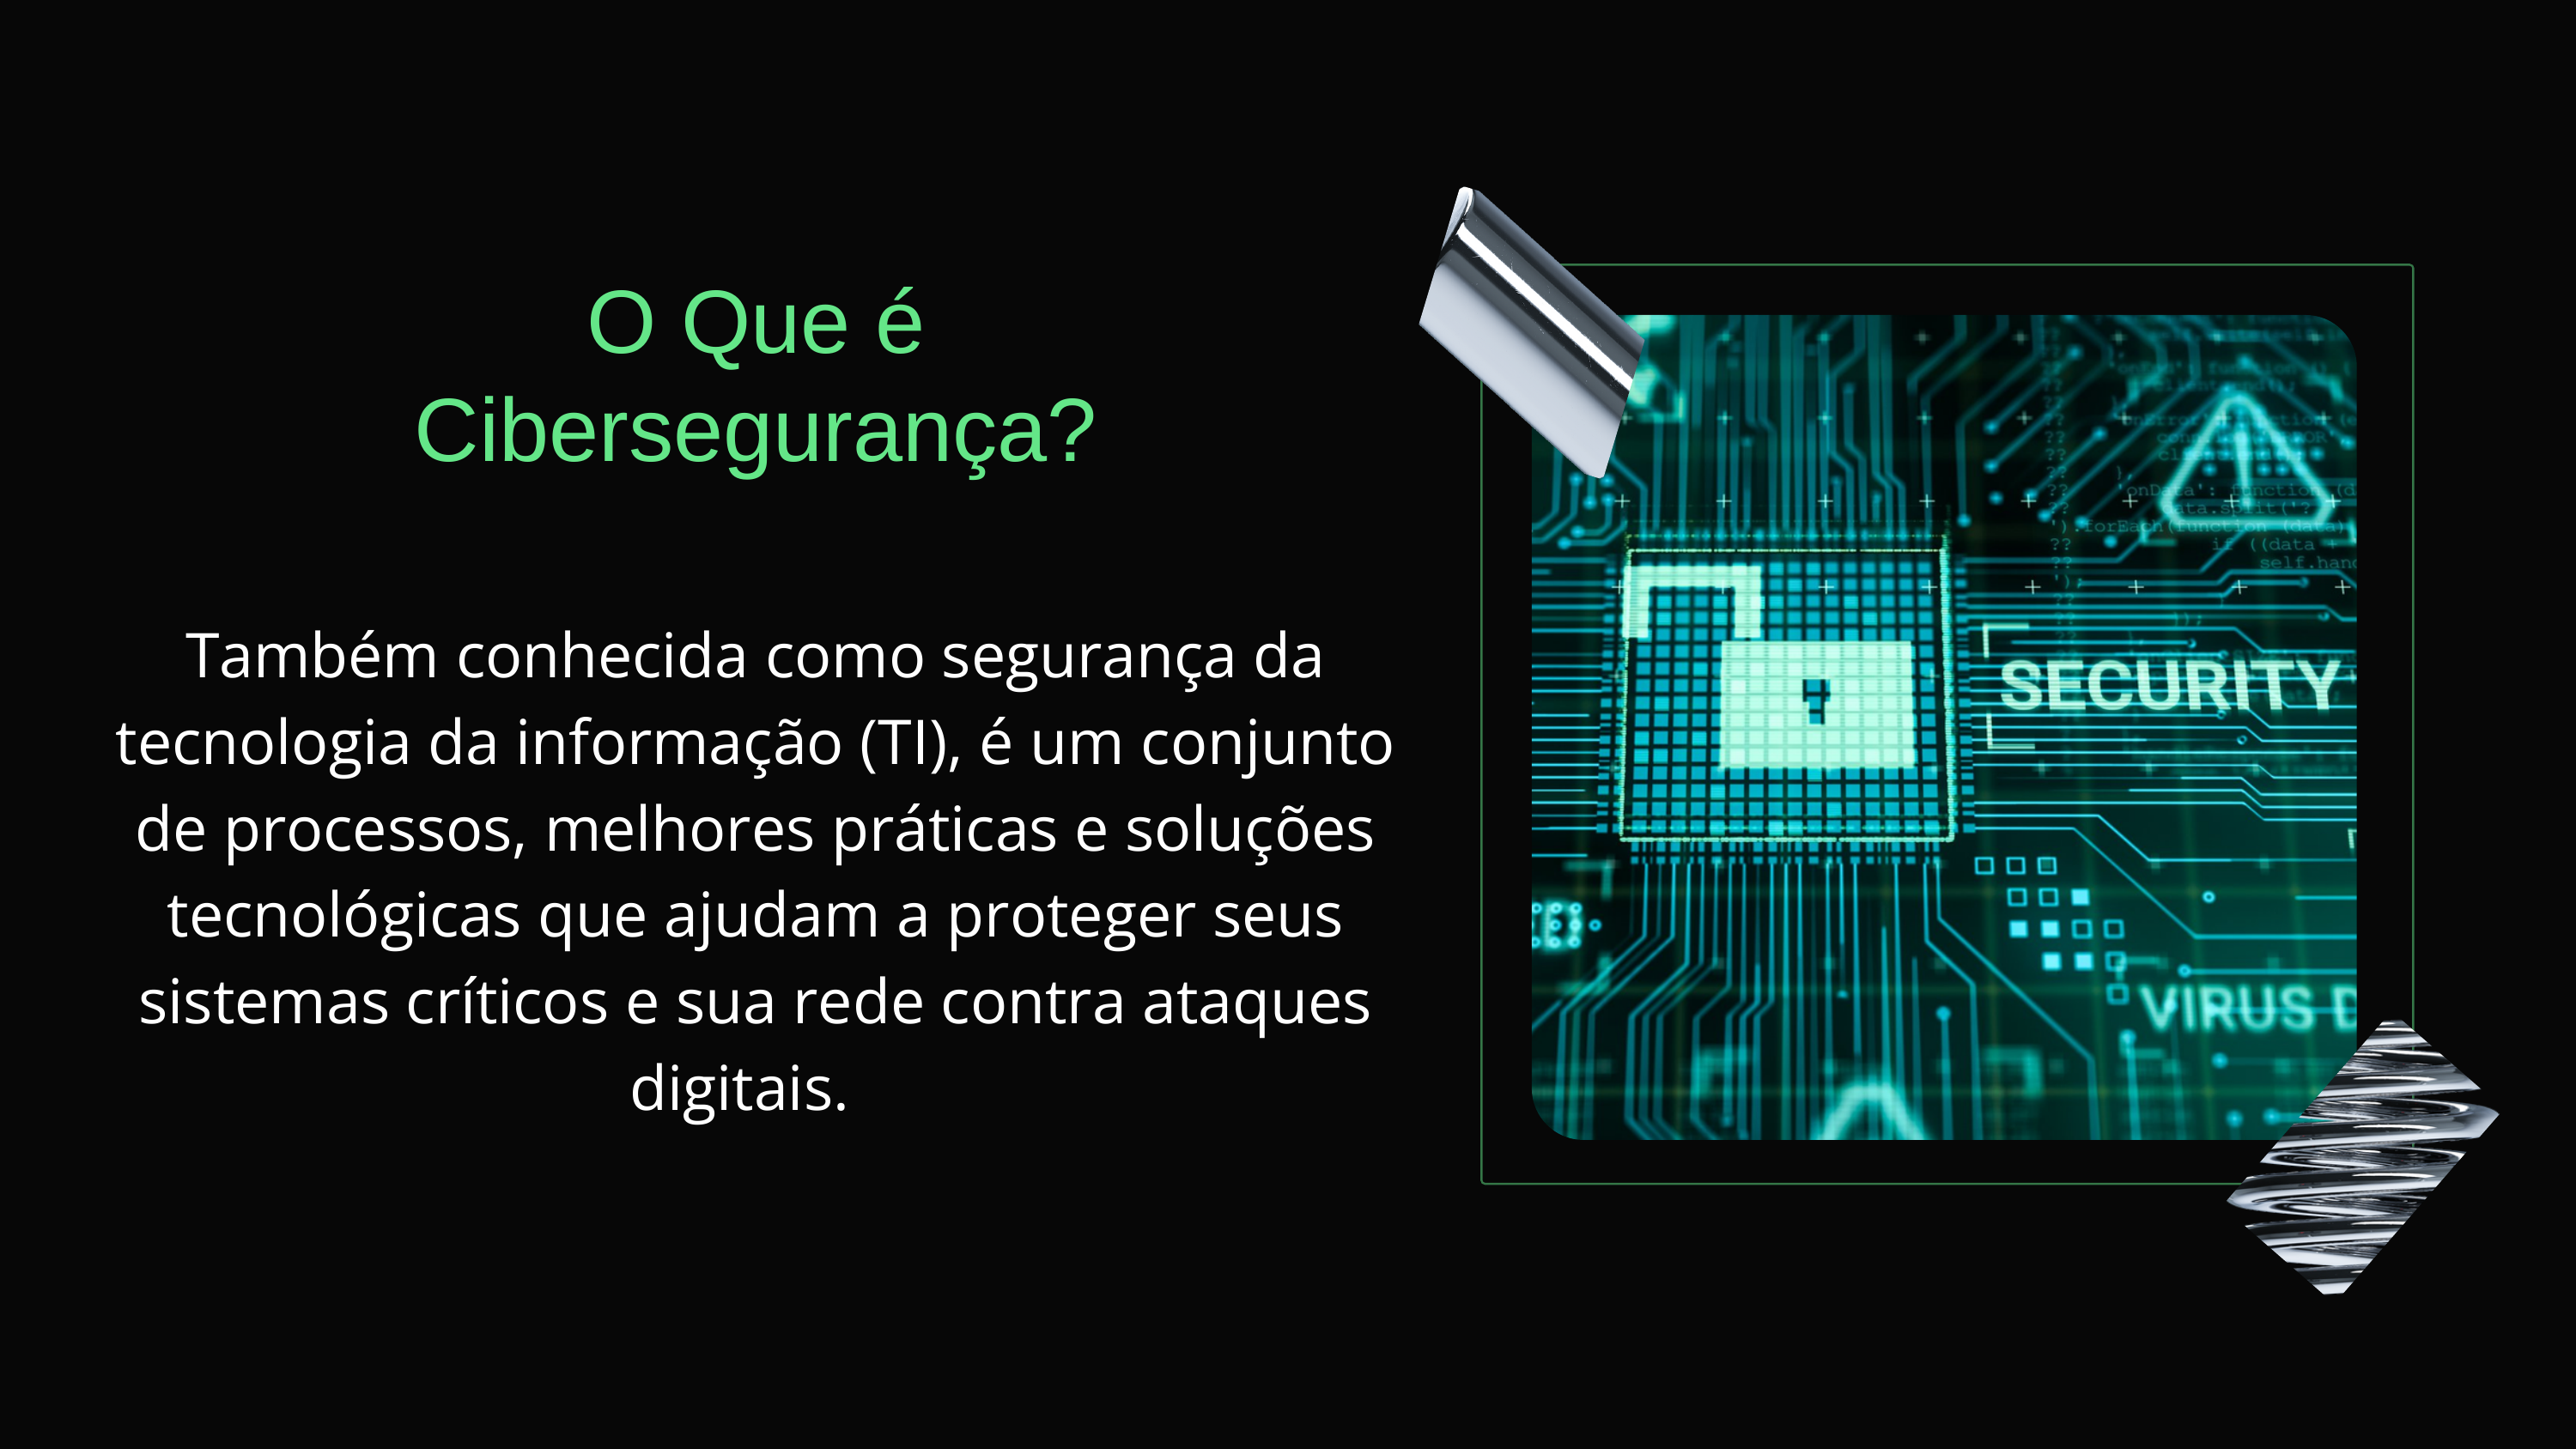

O Que é Cibersegurança?

Também conhecida como segurança da tecnologia da informação (TI), é um conjunto de processos, melhores práticas e soluções tecnológicas que ajudam a proteger seus sistemas críticos e sua rede contra ataques digitais.